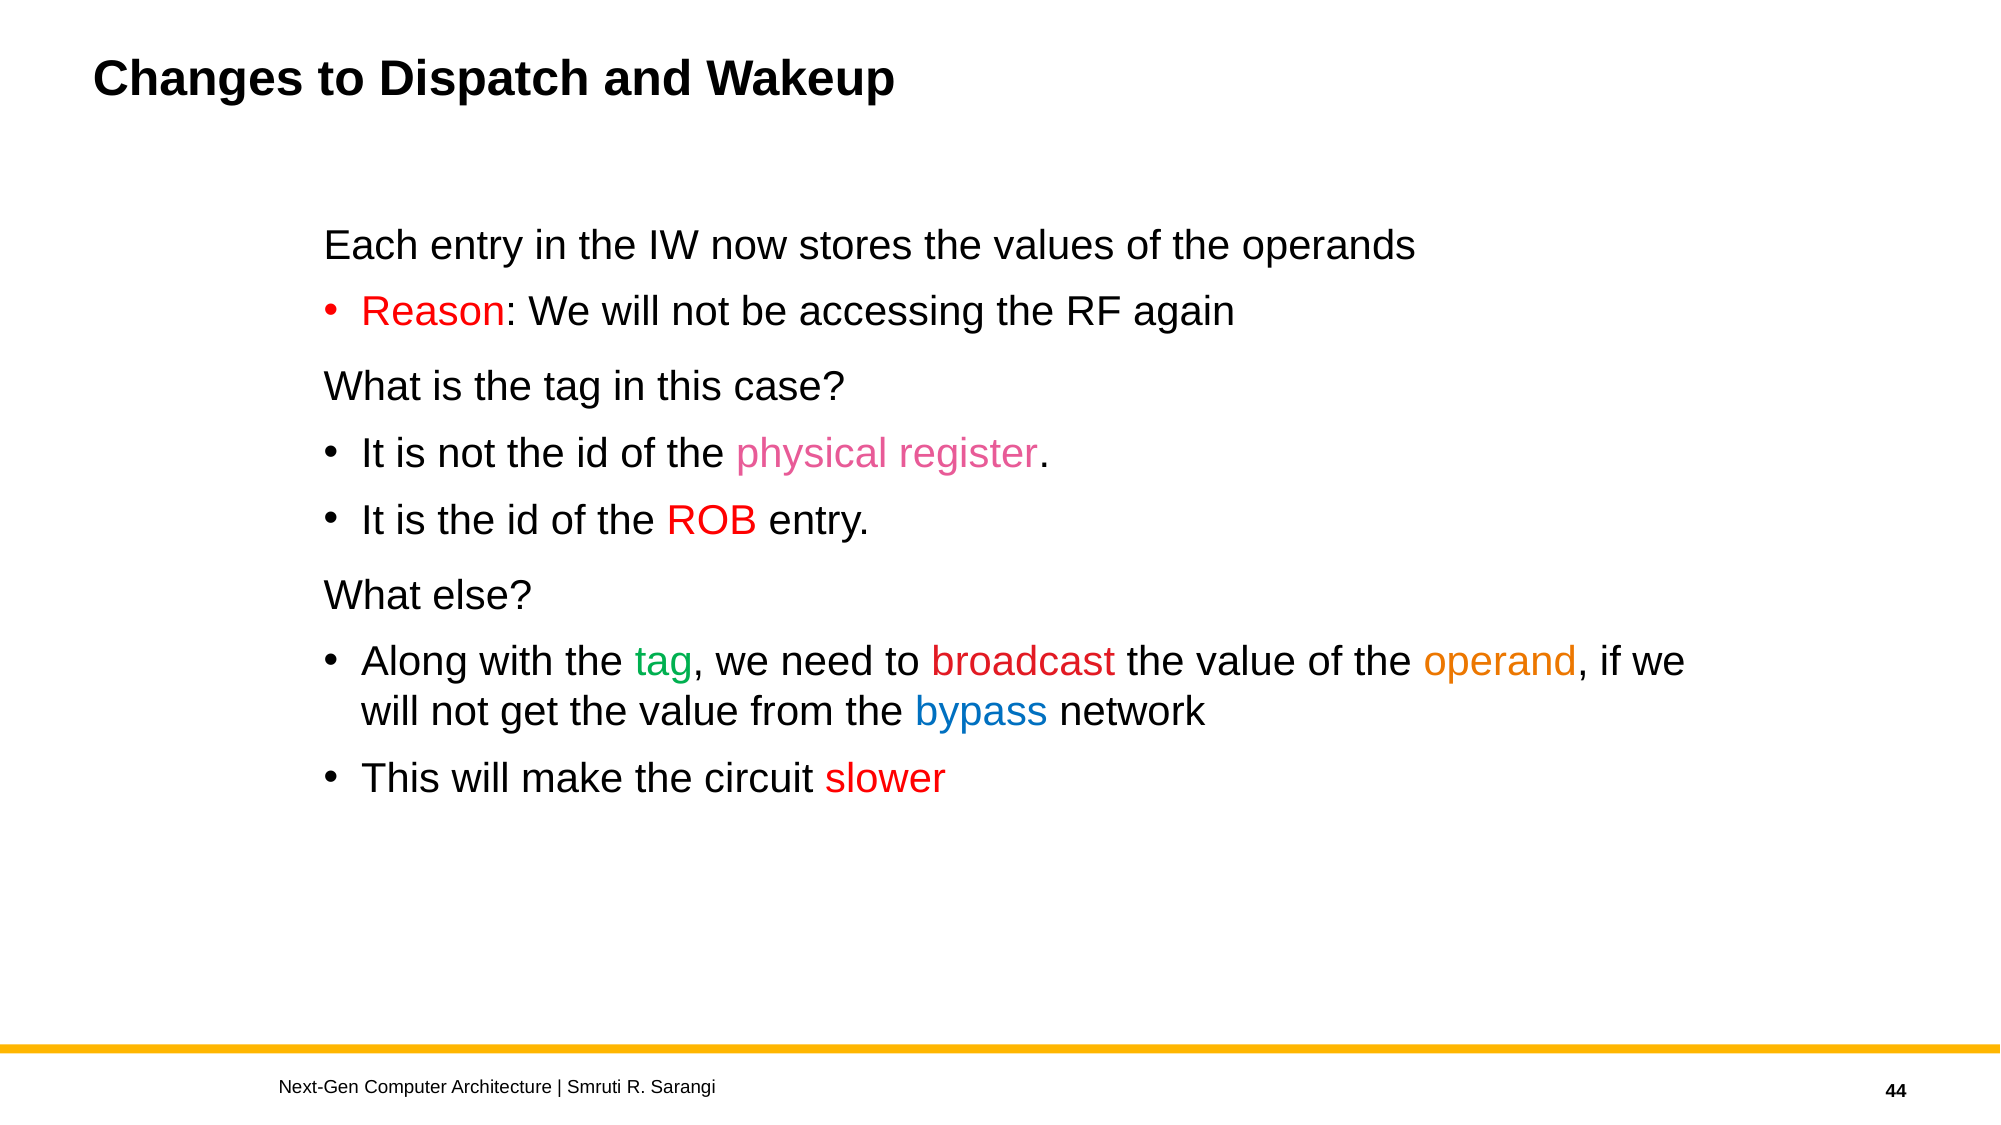

# Changes to Dispatch and Wakeup
Each entry in the IW now stores the values of the operands
Reason: We will not be accessing the RF again
What is the tag in this case?
It is not the id of the physical register.
It is the id of the ROB entry.
What else?
Along with the tag, we need to broadcast the value of the operand, if we will not get the value from the bypass network
This will make the circuit slower
Next-Gen Computer Architecture | Smruti R. Sarangi
44